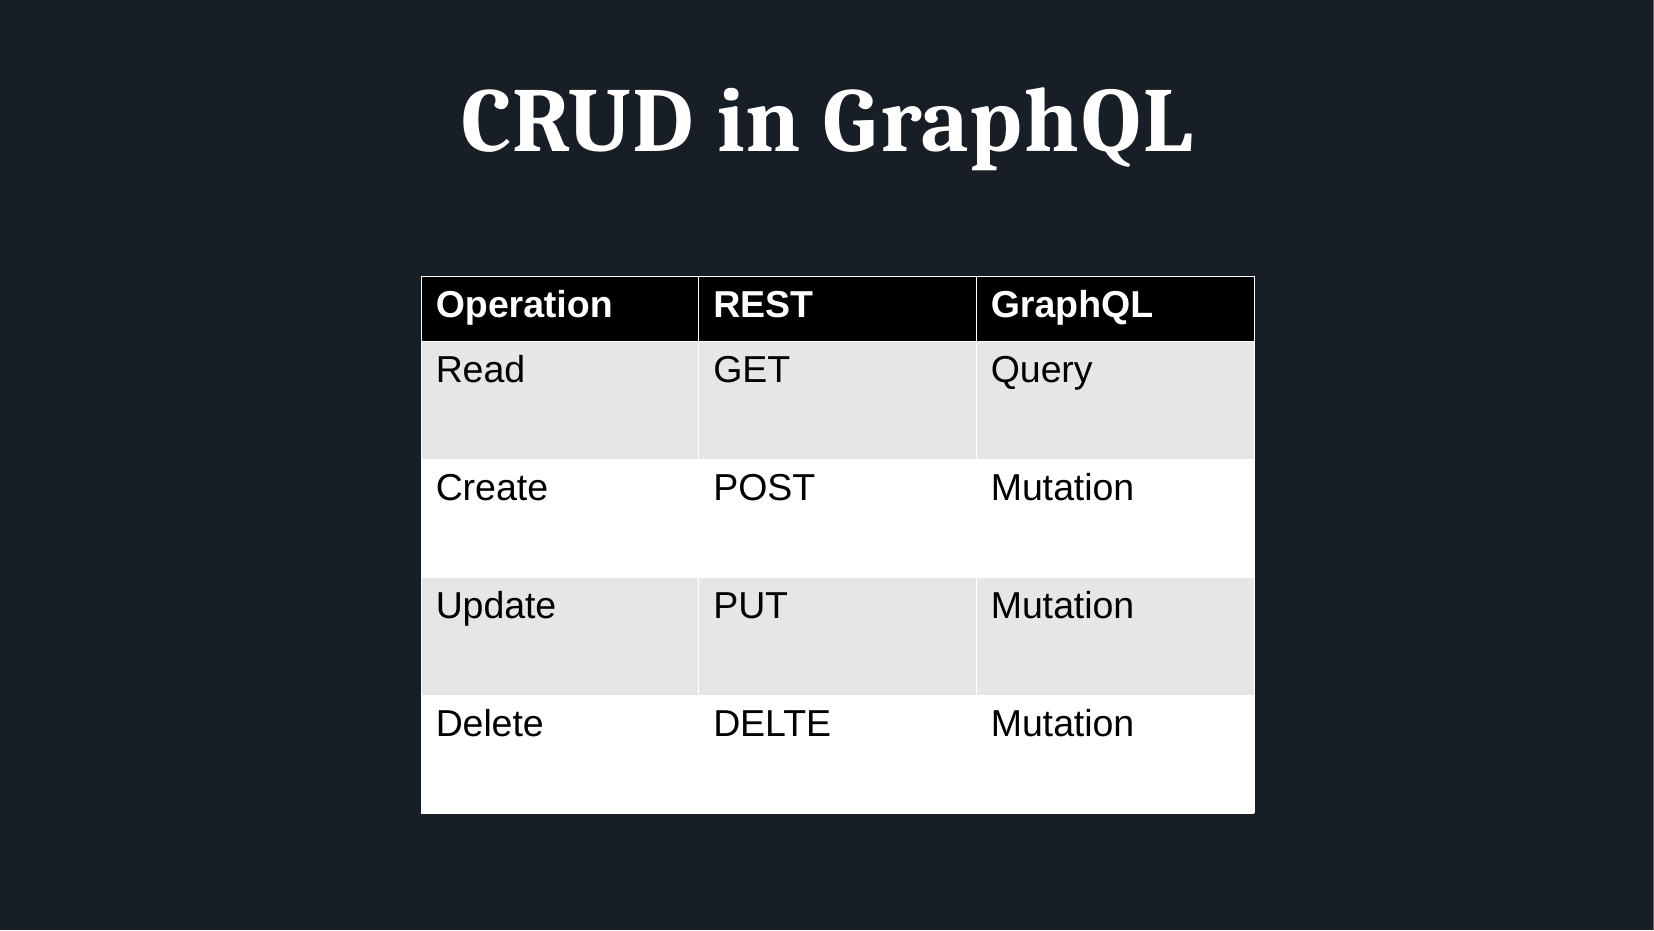

CRUD in GraphQL
CRUD in GraphQL

| Operation | REST | GraphQL |
| --- | --- | --- |
| Read | GET | Query |
| Create | POST | Mutation |
| Update | PUT | Mutation |
| Delete | DELTE | Mutation |